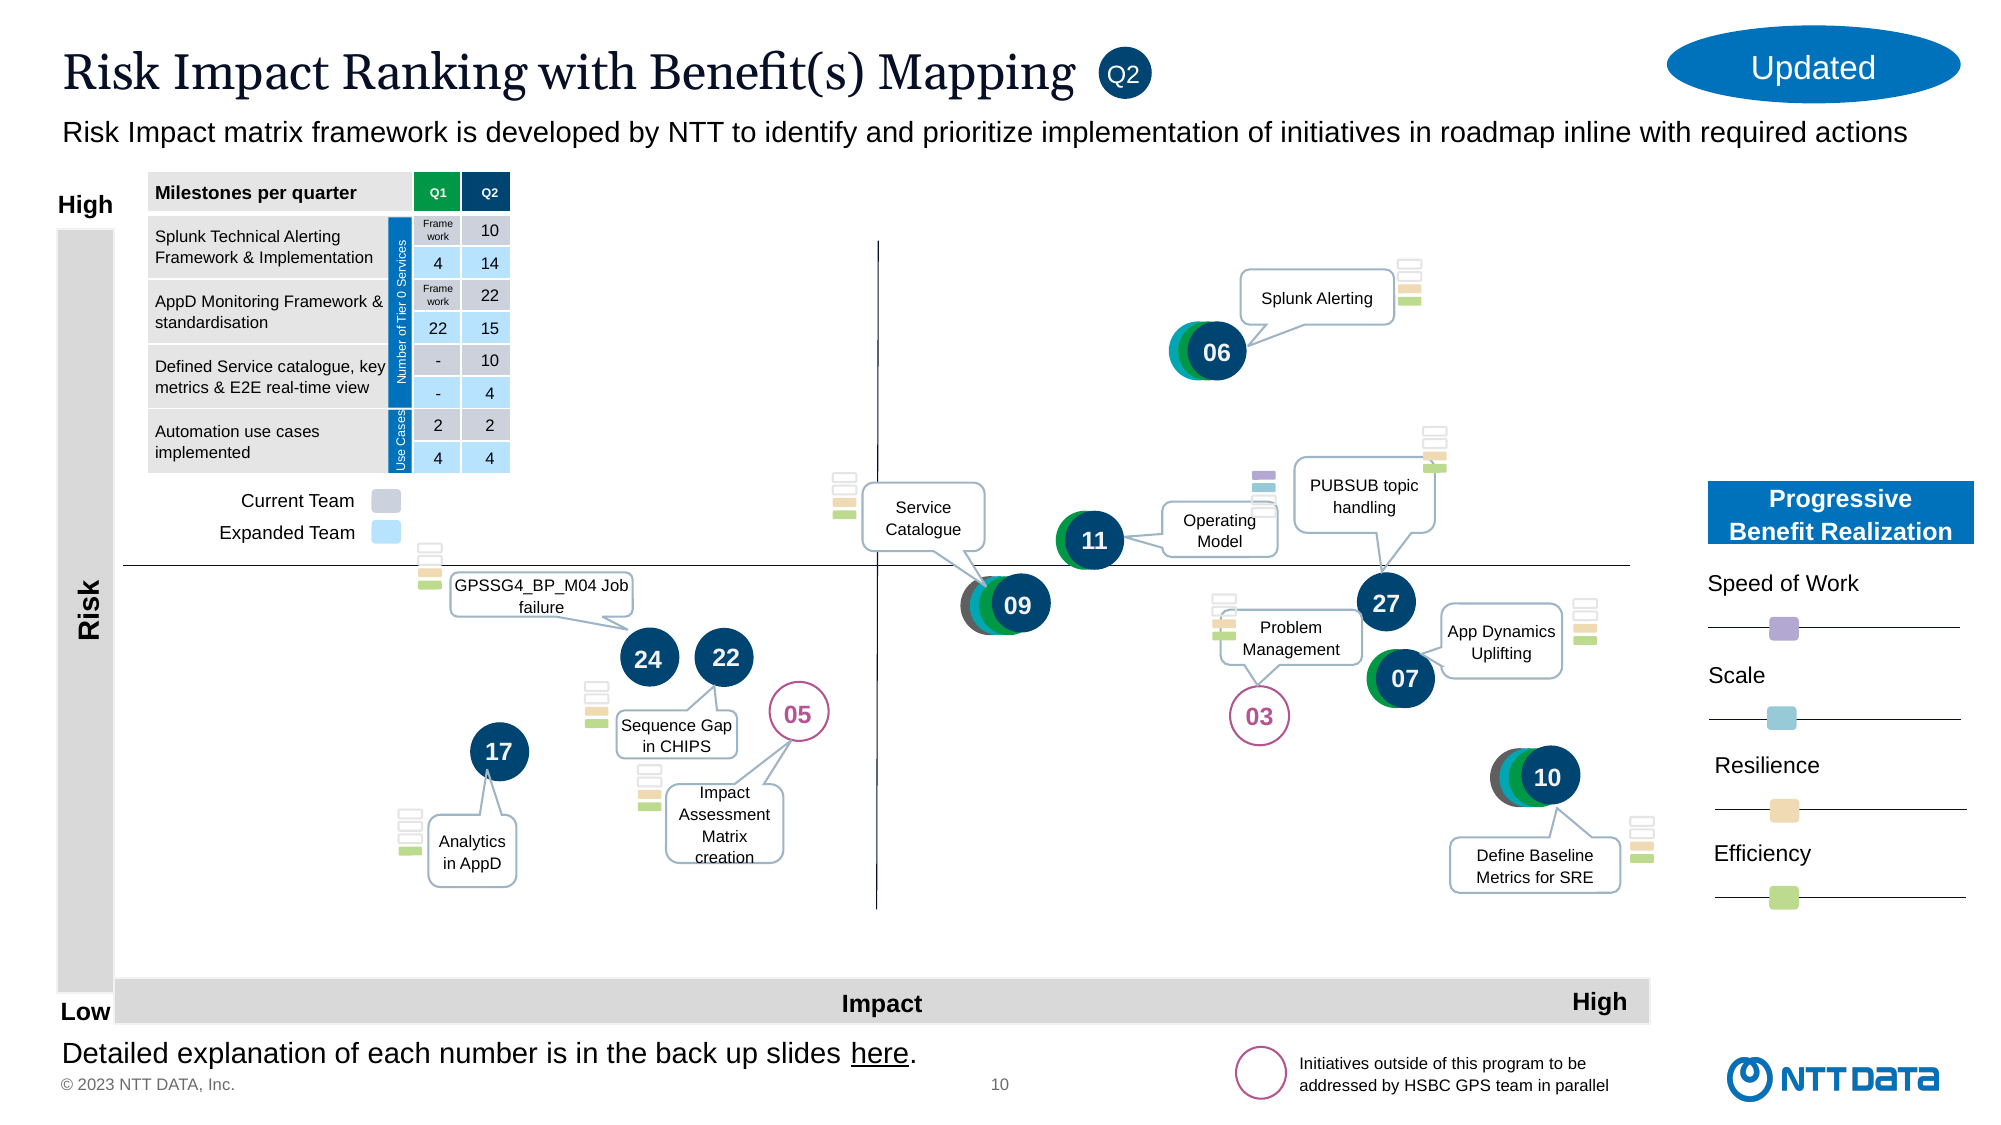

Updated
# Risk Impact Ranking with Benefit(s) Mapping

Q2
Q2
Risk Impact matrix framework is developed by NTT to identify and prioritize implementation of initiatives in roadmap inline with required actions
| Milestones per quarter | Q1 |
| --- | --- |
| Splunk Technical Alerting Framework & Implementation | Framework |
|  | 4 |
| AppD Monitoring Framework & standardisation | Framework |
|  | 22 |
| Defined Service catalogue, key metrics & E2E real-time view | - |
|  | - |
| Automation use cases implemented | 2 |
|  | 4 |
| Q2 |
| --- |
| 10 |
| 14 |
| 22 |
| 15 |
| 10 |
| 4 |
| 2 |
| 4 |
High
Number of Tier 0 Services
Use Cases

Splunk Alerting

06

PUBSUB topic handling

27

GPSSG4_BP_M04 Job failure
22

24

Sequence Gap in CHIPS
17

Analytics in AppD

Progressive Benefit Realization
Service Catalogue
Current Team

Operating Model
11

Expanded Team
Speed of Work

09

Risk

Problem Management

05
03

Impact Assessment Matrix creation

App Dynamics Uplifting

07

Scale

10

Resilience

Define Baseline Metrics for SRE
Efficiency

High
Impact
Low
Initiatives outside of this program to be addressed by HSBC GPS team in parallel
Detailed explanation of each number is in the back up slides here.

10